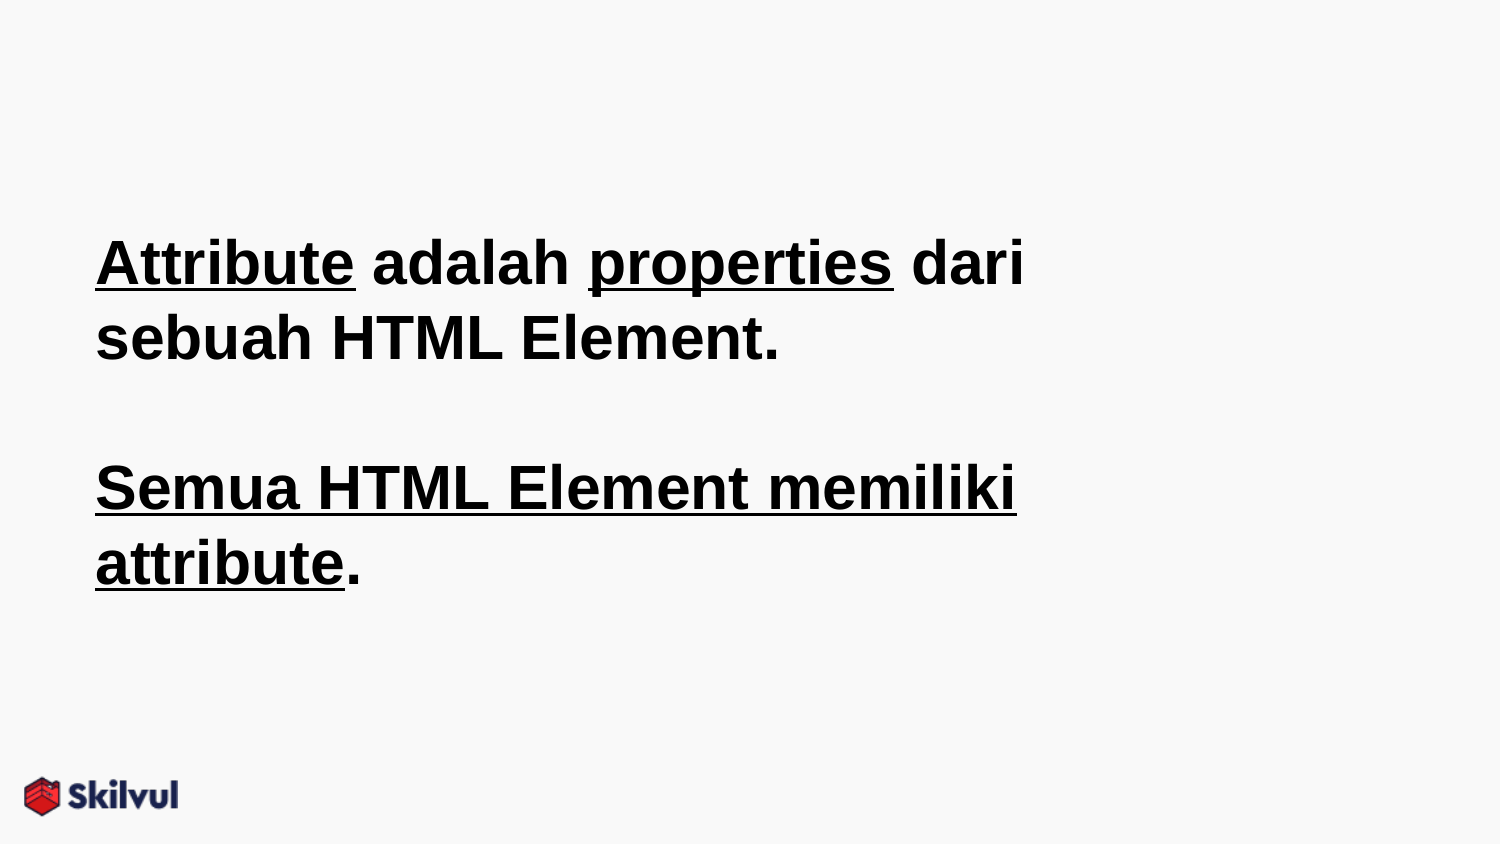

# Attribute adalah properties dari sebuah HTML Element.

Semua HTML Element memiliki attribute.